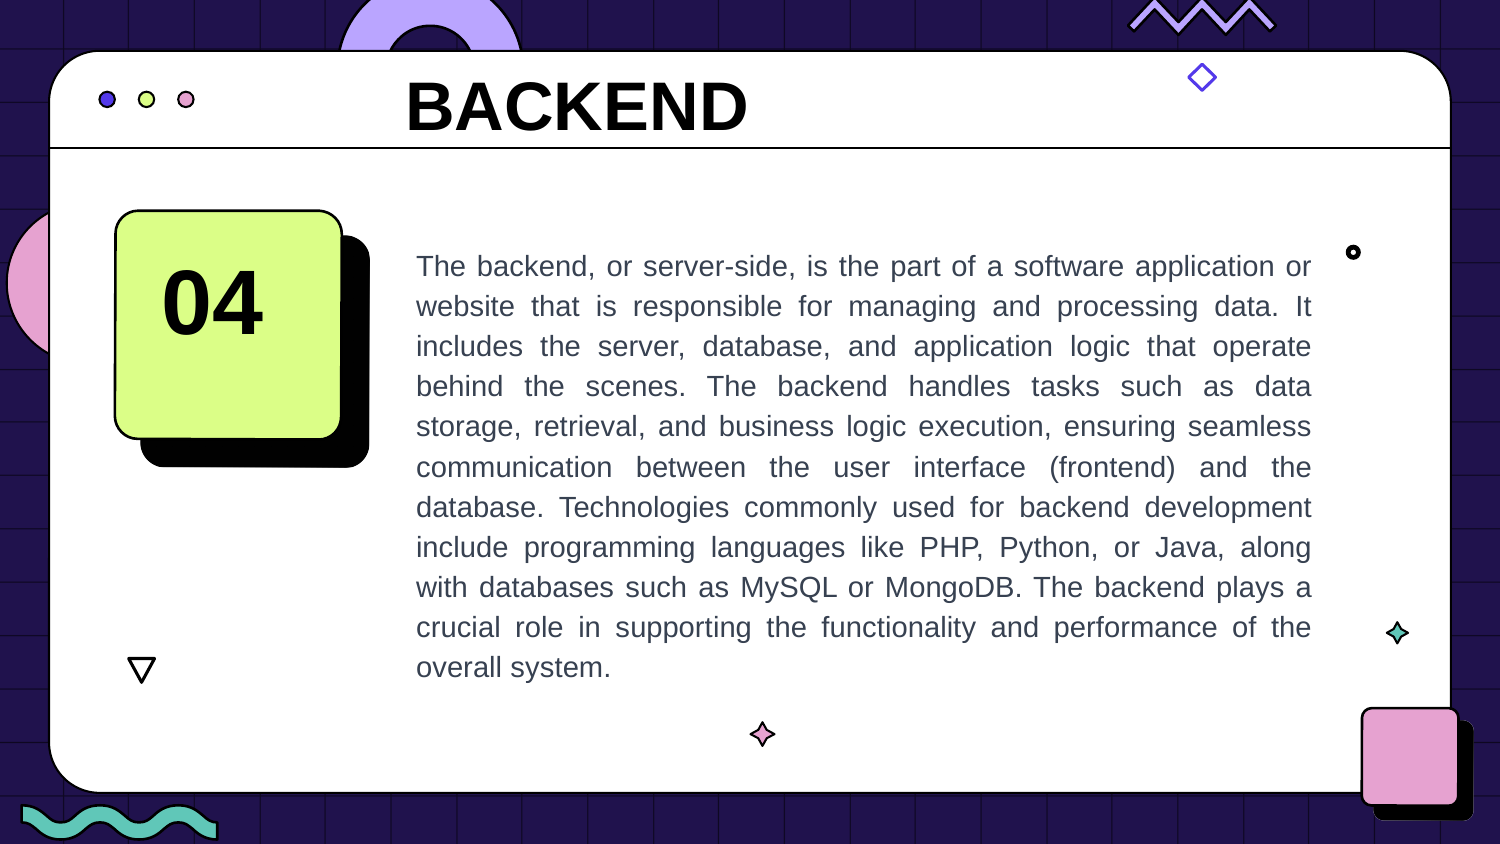

# BACKEND

The backend, or server-side, is the part of a software application or website that is responsible for managing and processing data. It includes the server, database, and application logic that operate behind the scenes. The backend handles tasks such as data storage, retrieval, and business logic execution, ensuring seamless communication between the user interface (frontend) and the database. Technologies commonly used for backend development include programming languages like PHP, Python, or Java, along with databases such as MySQL or MongoDB. The backend plays a crucial role in supporting the functionality and performance of the overall system.

04